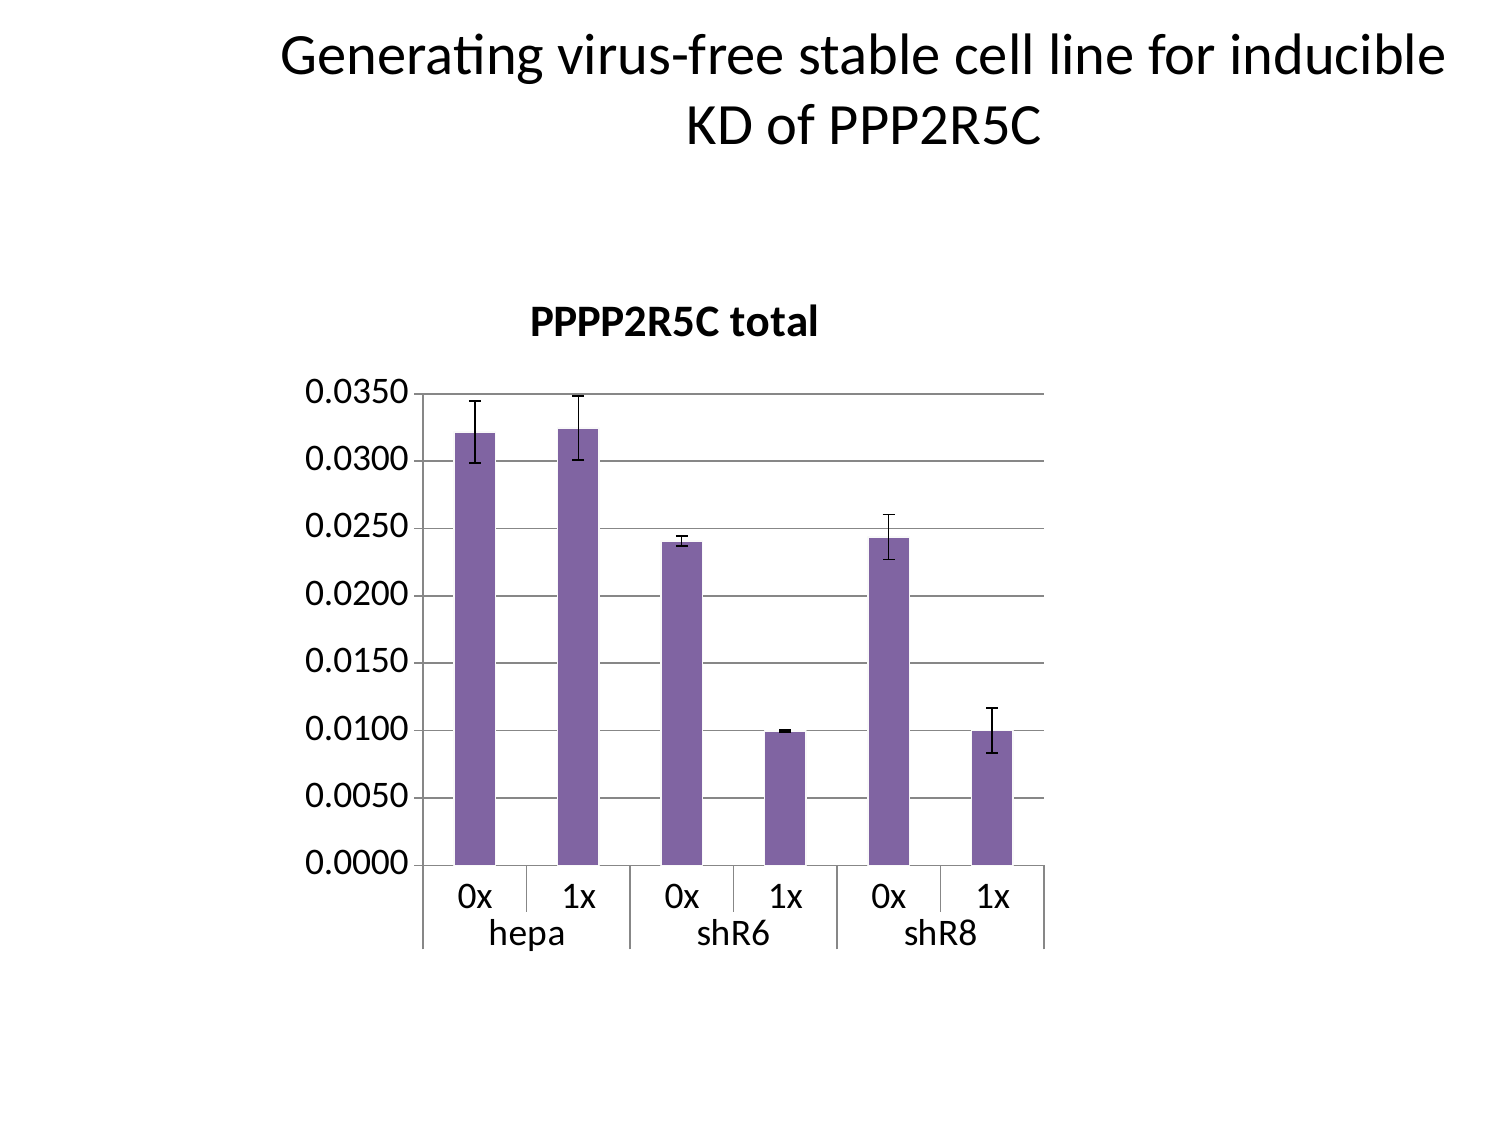

# Generating virus-free stable cell line for inducible KD of PPP2R5C

### Chart: PPPP2R5C total

| Category |  |
|---|---|
| 0x | 0.0321818132725851 |
| 1x | 0.0324601294042573 |
| 0x | 0.0240764647955218 |
| 1x | 0.00997427890679021 |
| 0x | 0.0243863228717127 |
| 1x | 0.0100144159809819 |